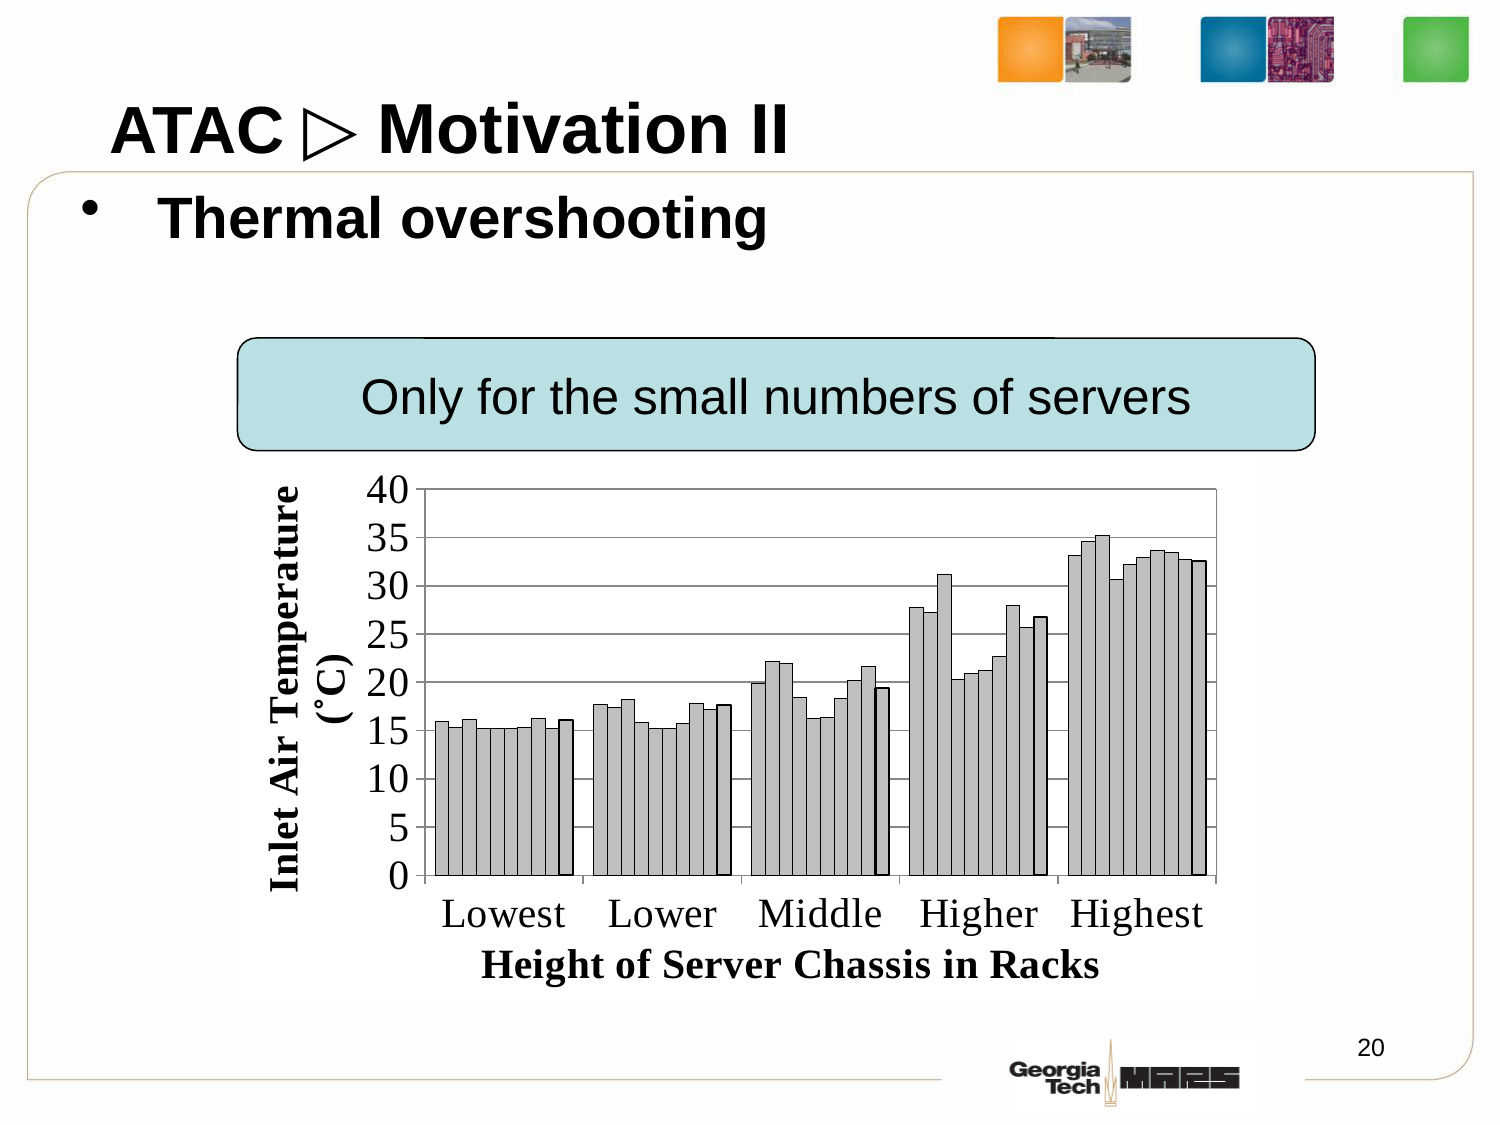

ATAC ▷ Motivation II
Thermal overshooting
Only for the small numbers of servers

### Chart

| Category |  |  |  |  |  |  |  |  |  |  |
|---|---|---|---|---|---|---|---|---|---|---|
| Lowest | 15.977 | 15.273100000000001 | 16.1901 | 15.255800000000002 | 15.2322 | 15.242199999999999 | 15.2774 | 16.1933 | 15.2508 | 16.069699999999997 |
| Lower | 17.702399999999997 | 17.398 | 18.255499999999998 | 15.817400000000001 | 15.168800000000001 | 15.1869 | 15.769 | 17.7744 | 17.1654 | 17.676100000000005 |
| Middle | 19.8475 | 22.127199999999995 | 21.955199999999998 | 18.467499999999998 | 16.278699999999997 | 16.343800000000005 | 18.3106 | 20.139 | 21.657699999999995 | 19.4143 |
| Higher | 27.702 | 27.263499999999997 | 31.1976 | 20.2958 | 20.901 | 21.255499999999998 | 22.694400000000005 | 27.921299999999995 | 25.6689 | 26.769399999999997 |
| Highest | 33.17250000000001 | 34.554399999999994 | 35.1826 | 30.6795 | 32.19870000000001 | 32.951899999999995 | 33.684000000000005 | 33.405800000000006 | 32.6828 | 32.5521 |
20